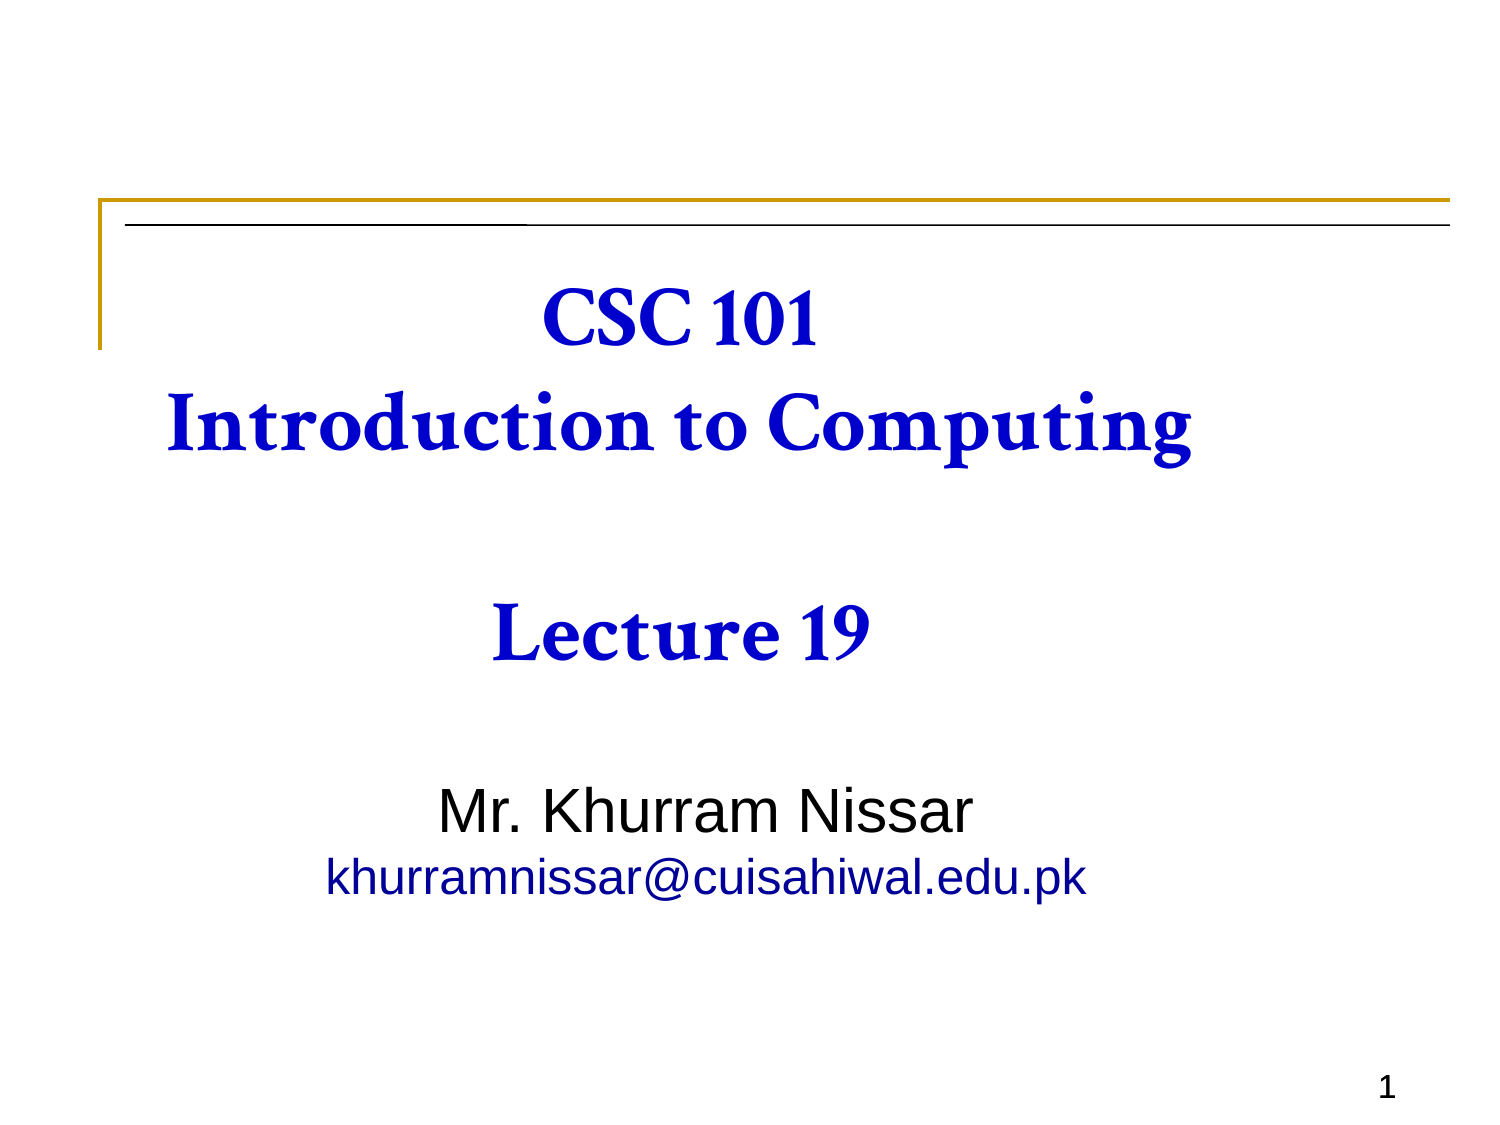

# CSC 101 Introduction to Computing Lecture 19
Mr. Khurram Nissar khurramnissar@cuisahiwal.edu.pk
1